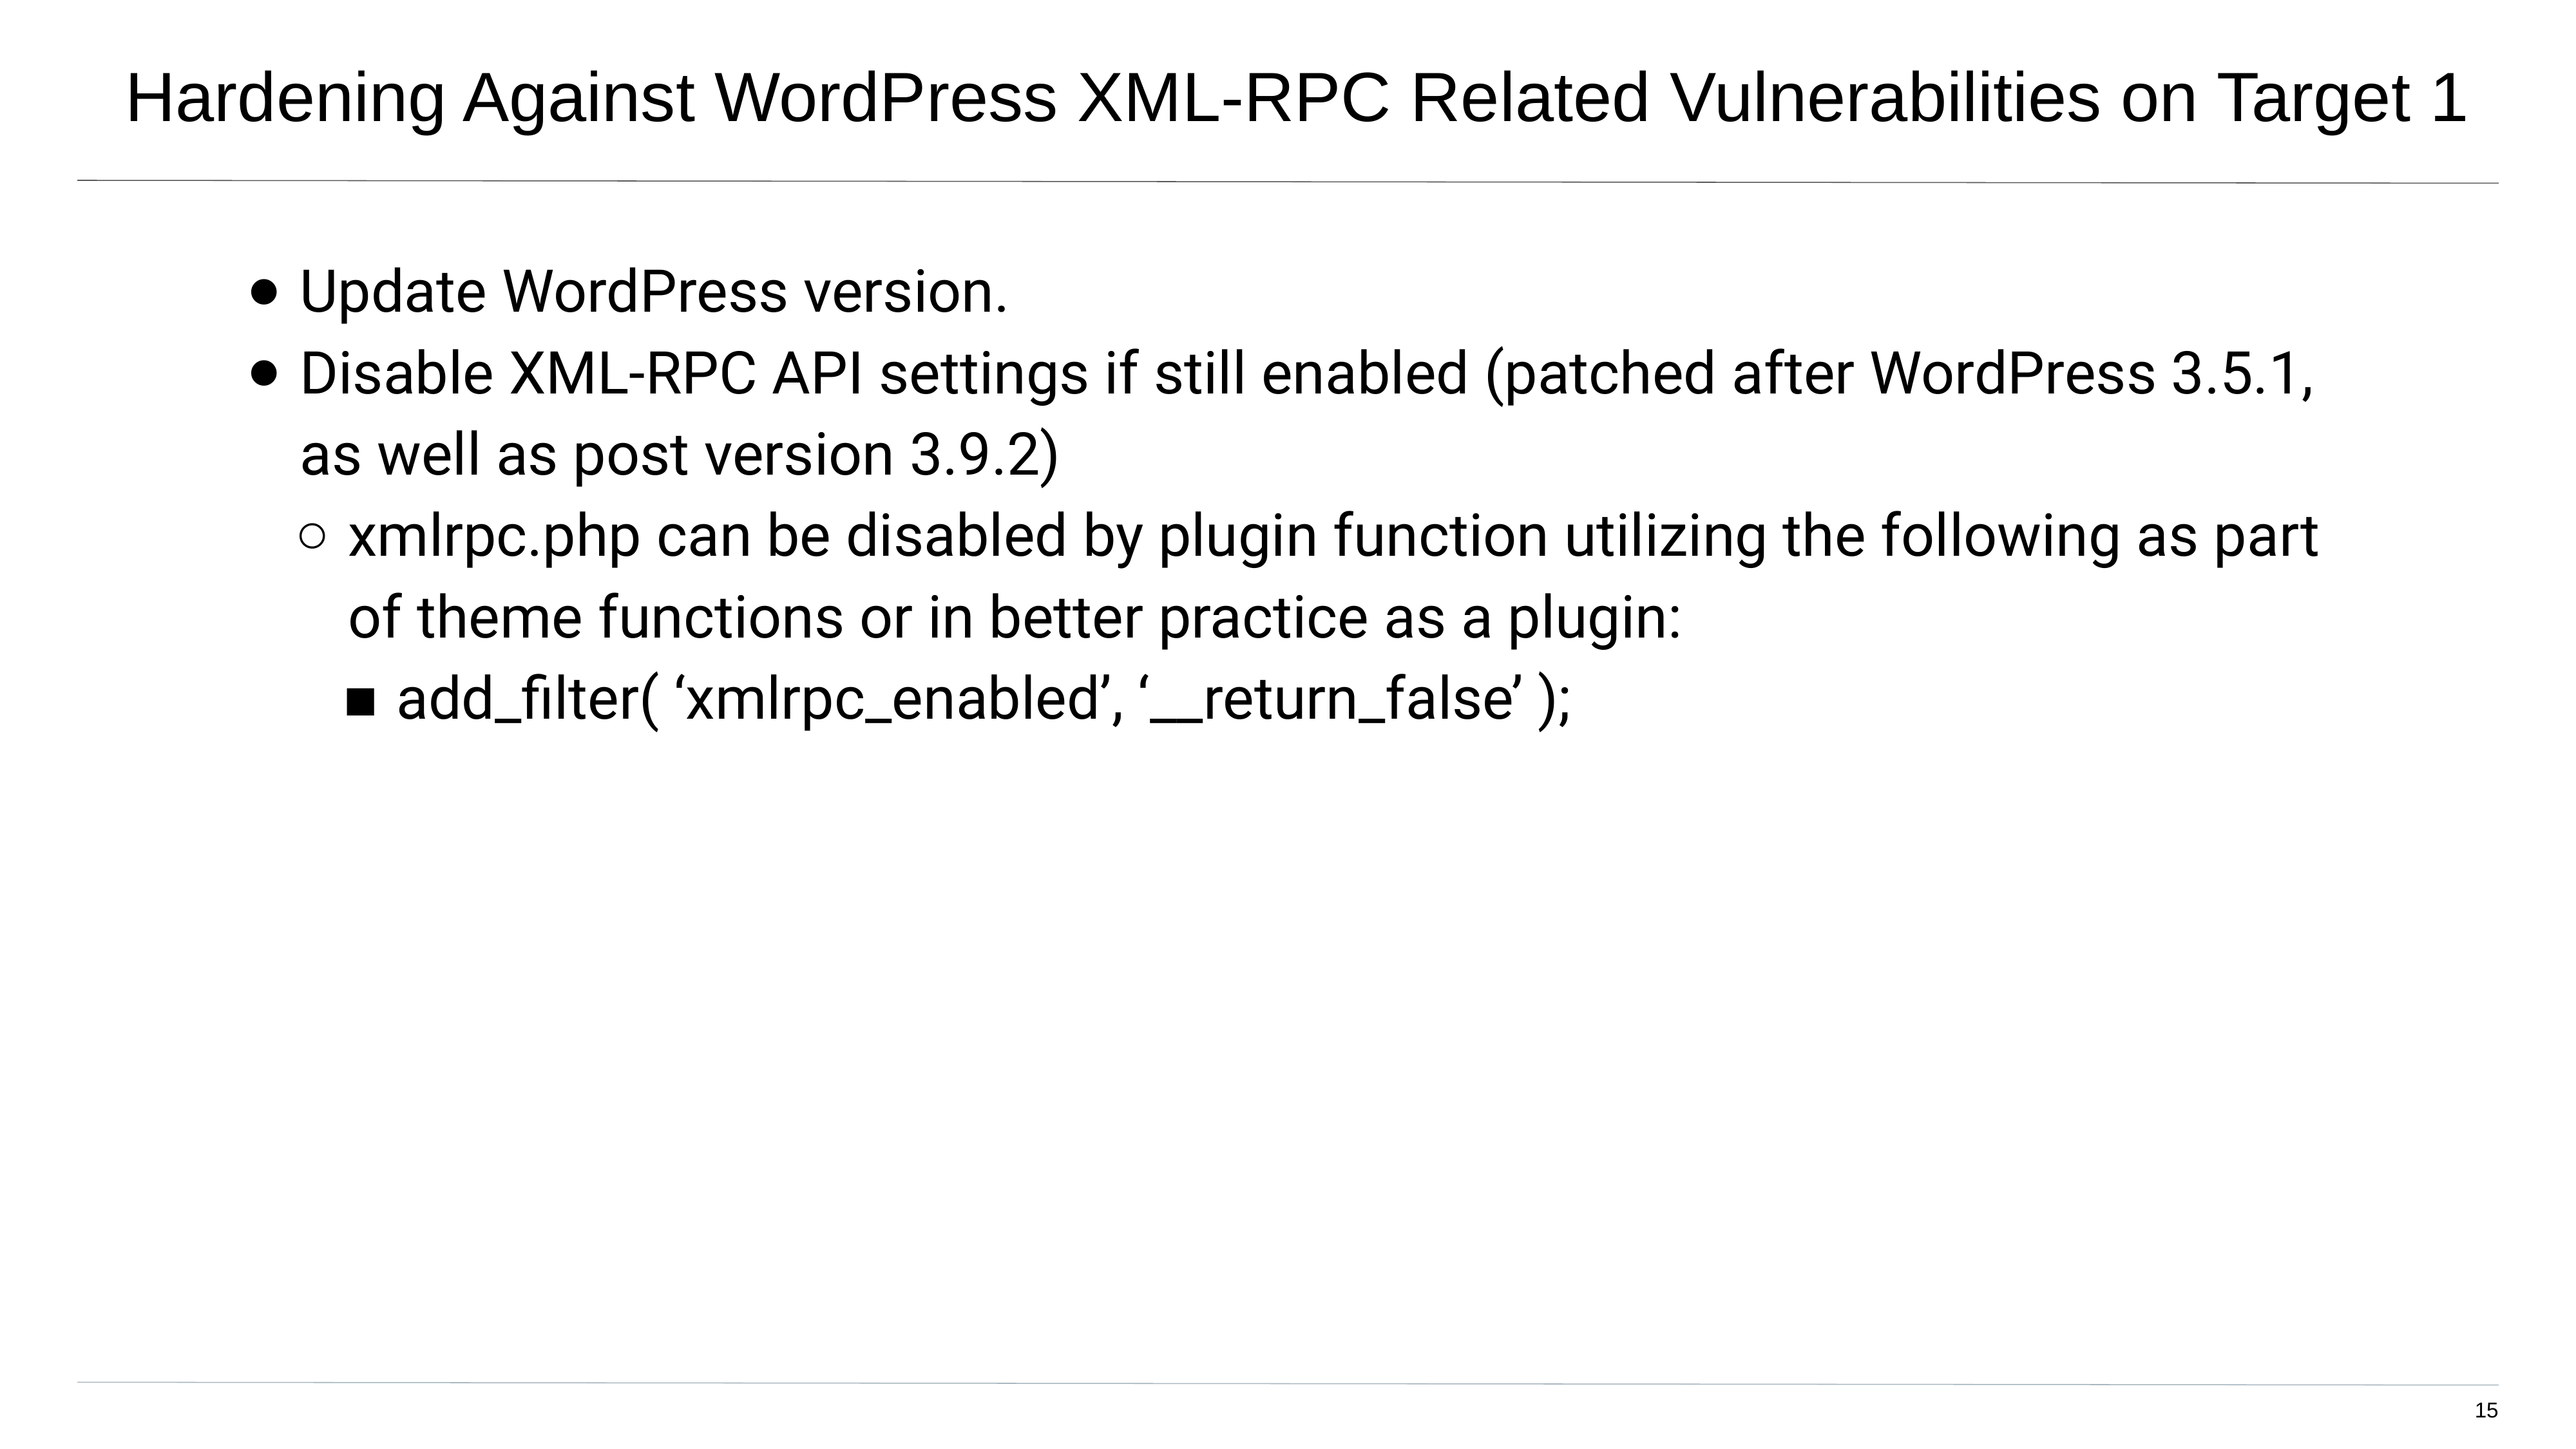

# Hardening Against WordPress XML-RPC Related Vulnerabilities on Target 1

Update WordPress version.
Disable XML-RPC API settings if still enabled (patched after WordPress 3.5.1, as well as post version 3.9.2)
xmlrpc.php can be disabled by plugin function utilizing the following as part of theme functions or in better practice as a plugin:
add_filter( ‘xmlrpc_enabled’, ‘__return_false’ );
15